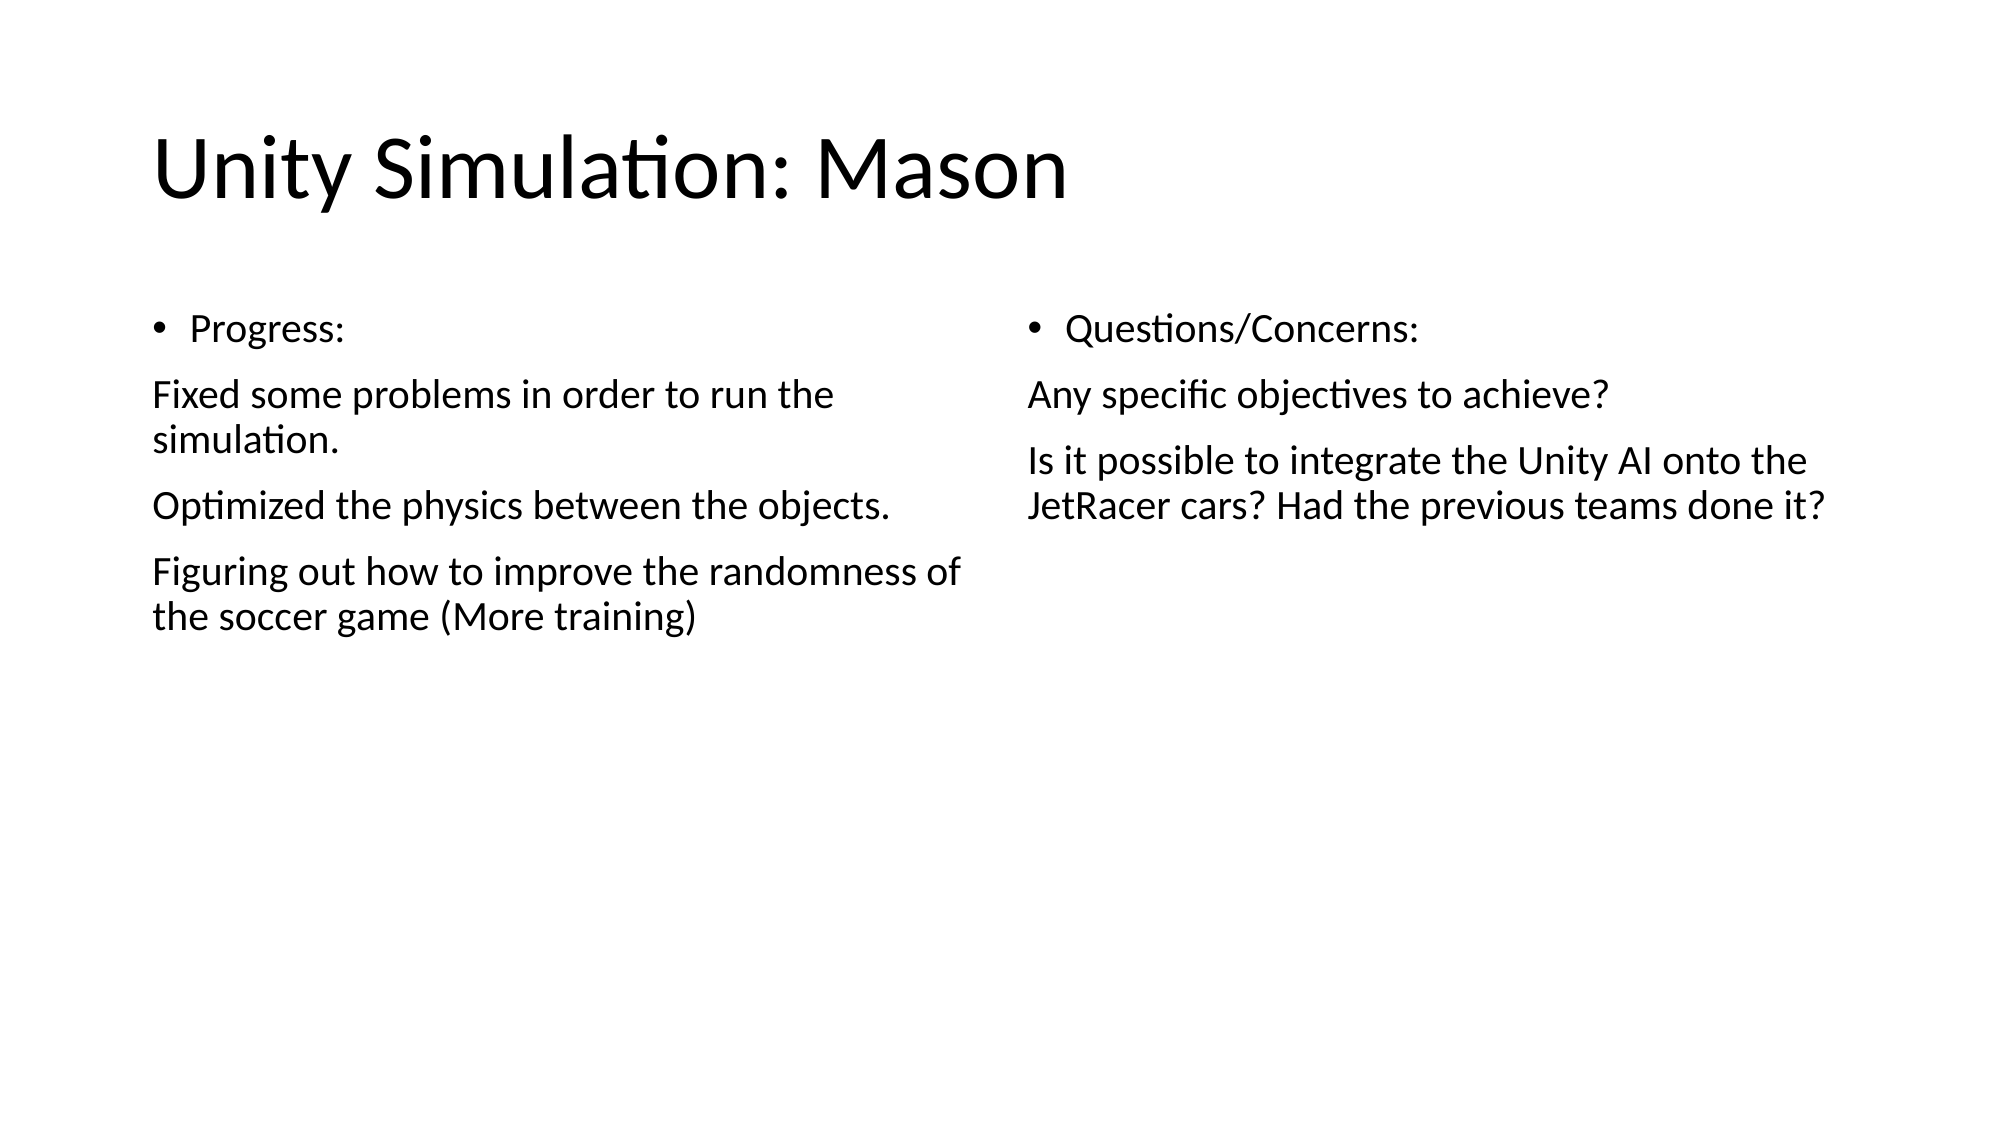

# Unity Simulation: Mason
Progress:
Fixed some problems in order to run the simulation.
Optimized the physics between the objects.
Figuring out how to improve the randomness of the soccer game (More training)

Questions/Concerns:
Any specific objectives to achieve?
Is it possible to integrate the Unity AI onto the JetRacer cars? Had the previous teams done it?